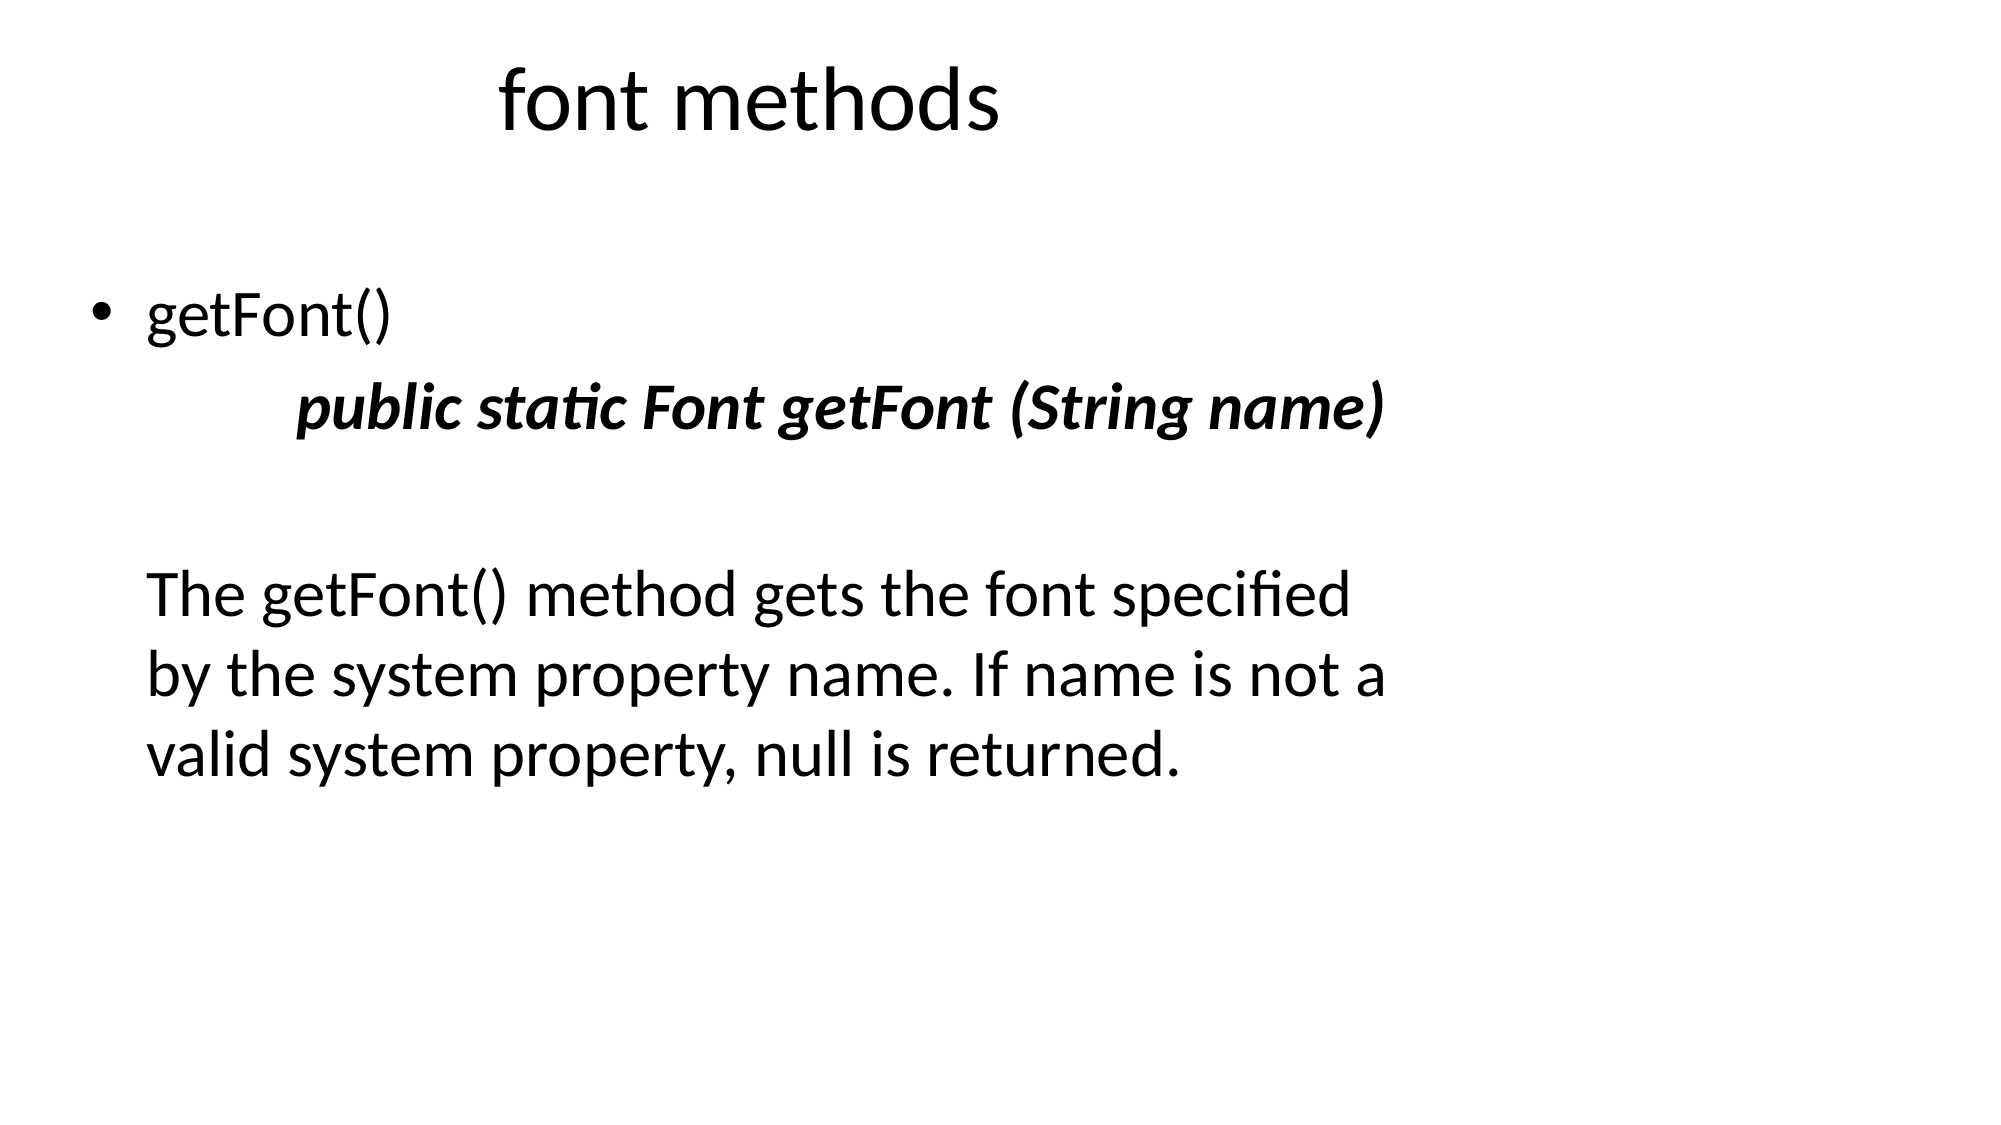

# font methods
getFont()
		public static Font getFont (String name)

	The getFont() method gets the font specified by the system property name. If name is not a valid system property, null is returned.